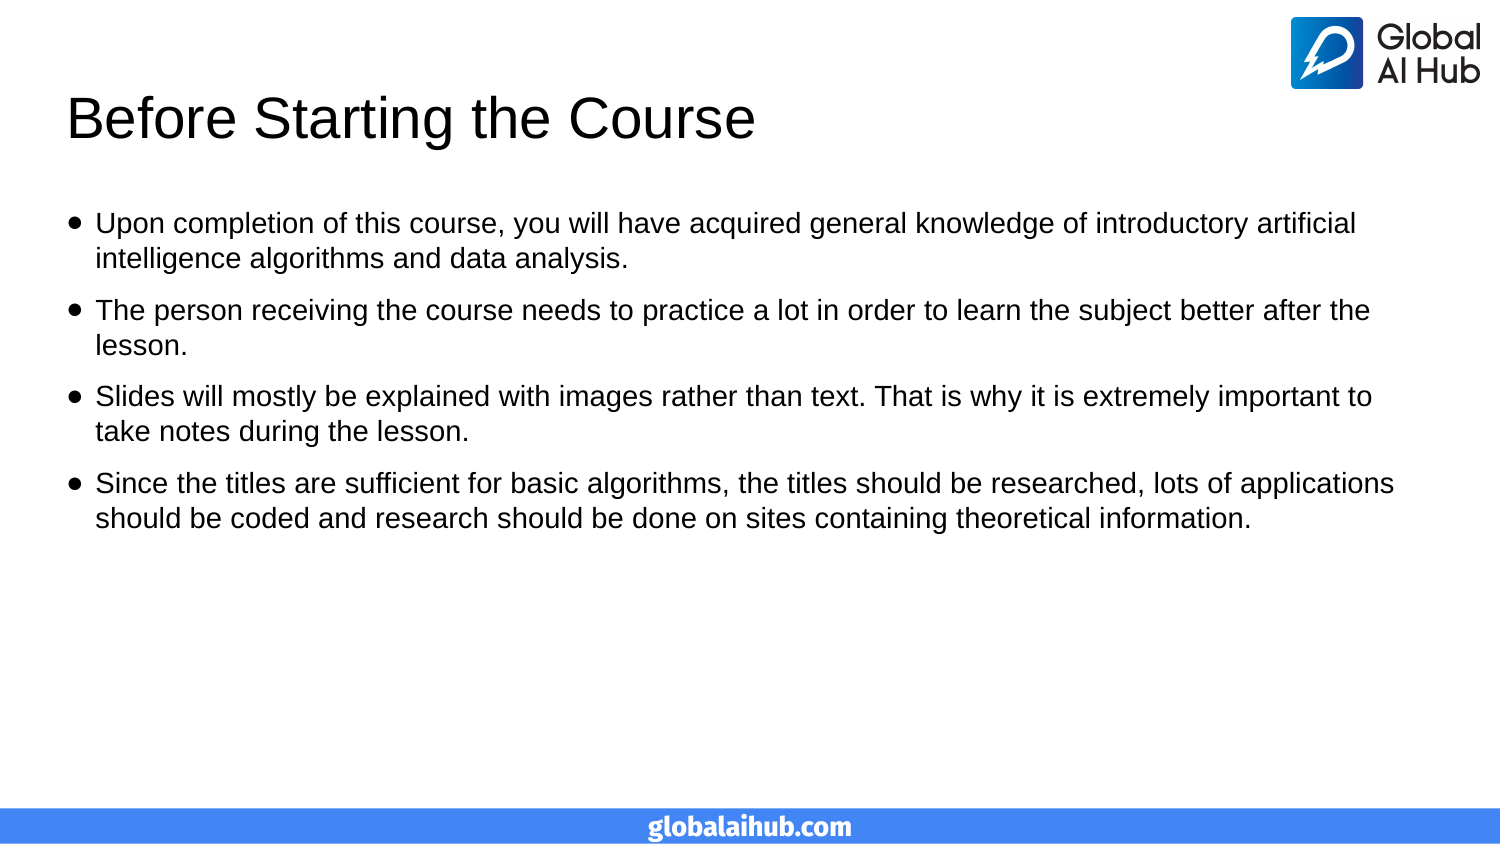

# Before Starting the Course
Upon completion of this course, you will have acquired general knowledge of introductory artificial intelligence algorithms and data analysis.
The person receiving the course needs to practice a lot in order to learn the subject better after the lesson.
Slides will mostly be explained with images rather than text. That is why it is extremely important to take notes during the lesson.
Since the titles are sufficient for basic algorithms, the titles should be researched, lots of applications should be coded and research should be done on sites containing theoretical information.